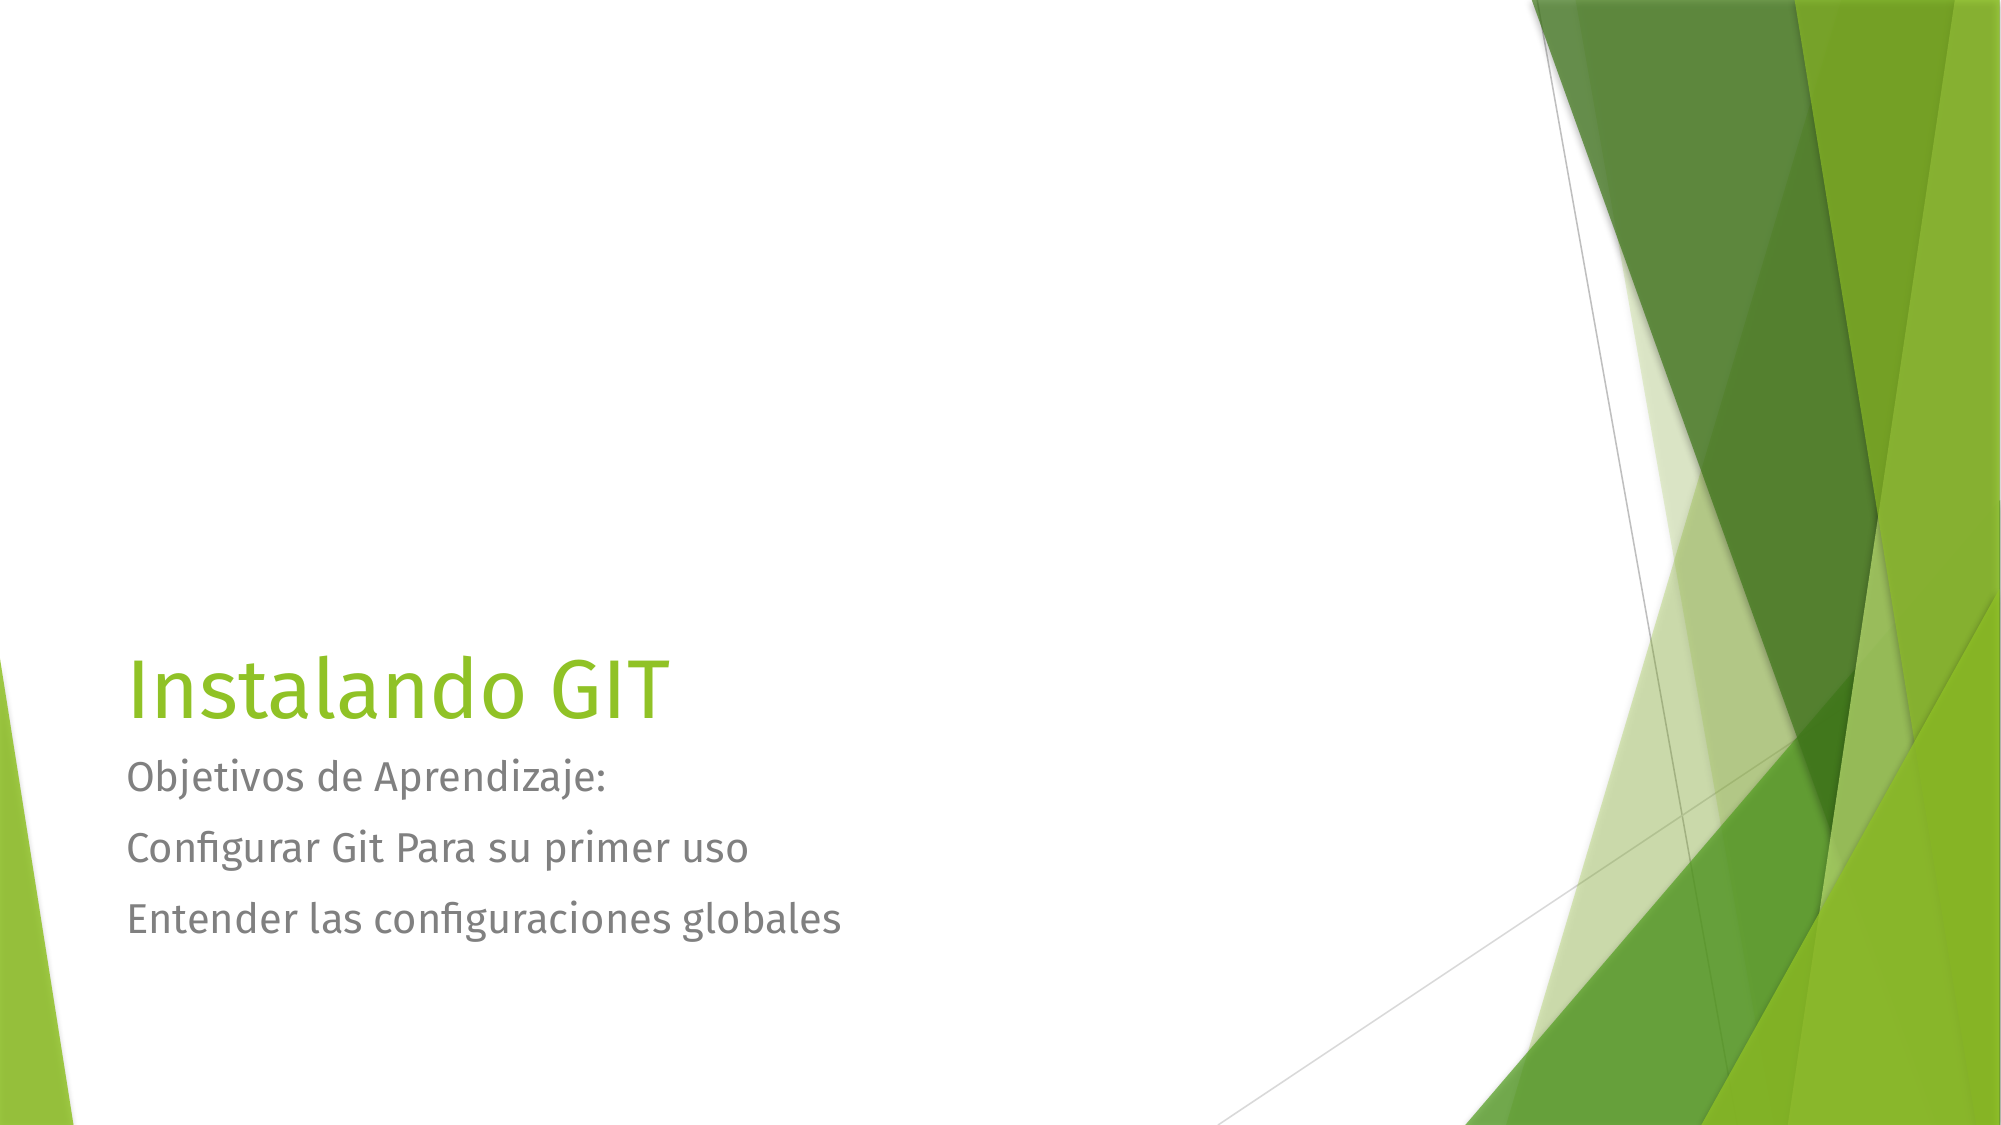

# Instalando GIT
Objetivos de Aprendizaje:
Configurar Git Para su primer uso
Entender las configuraciones globales